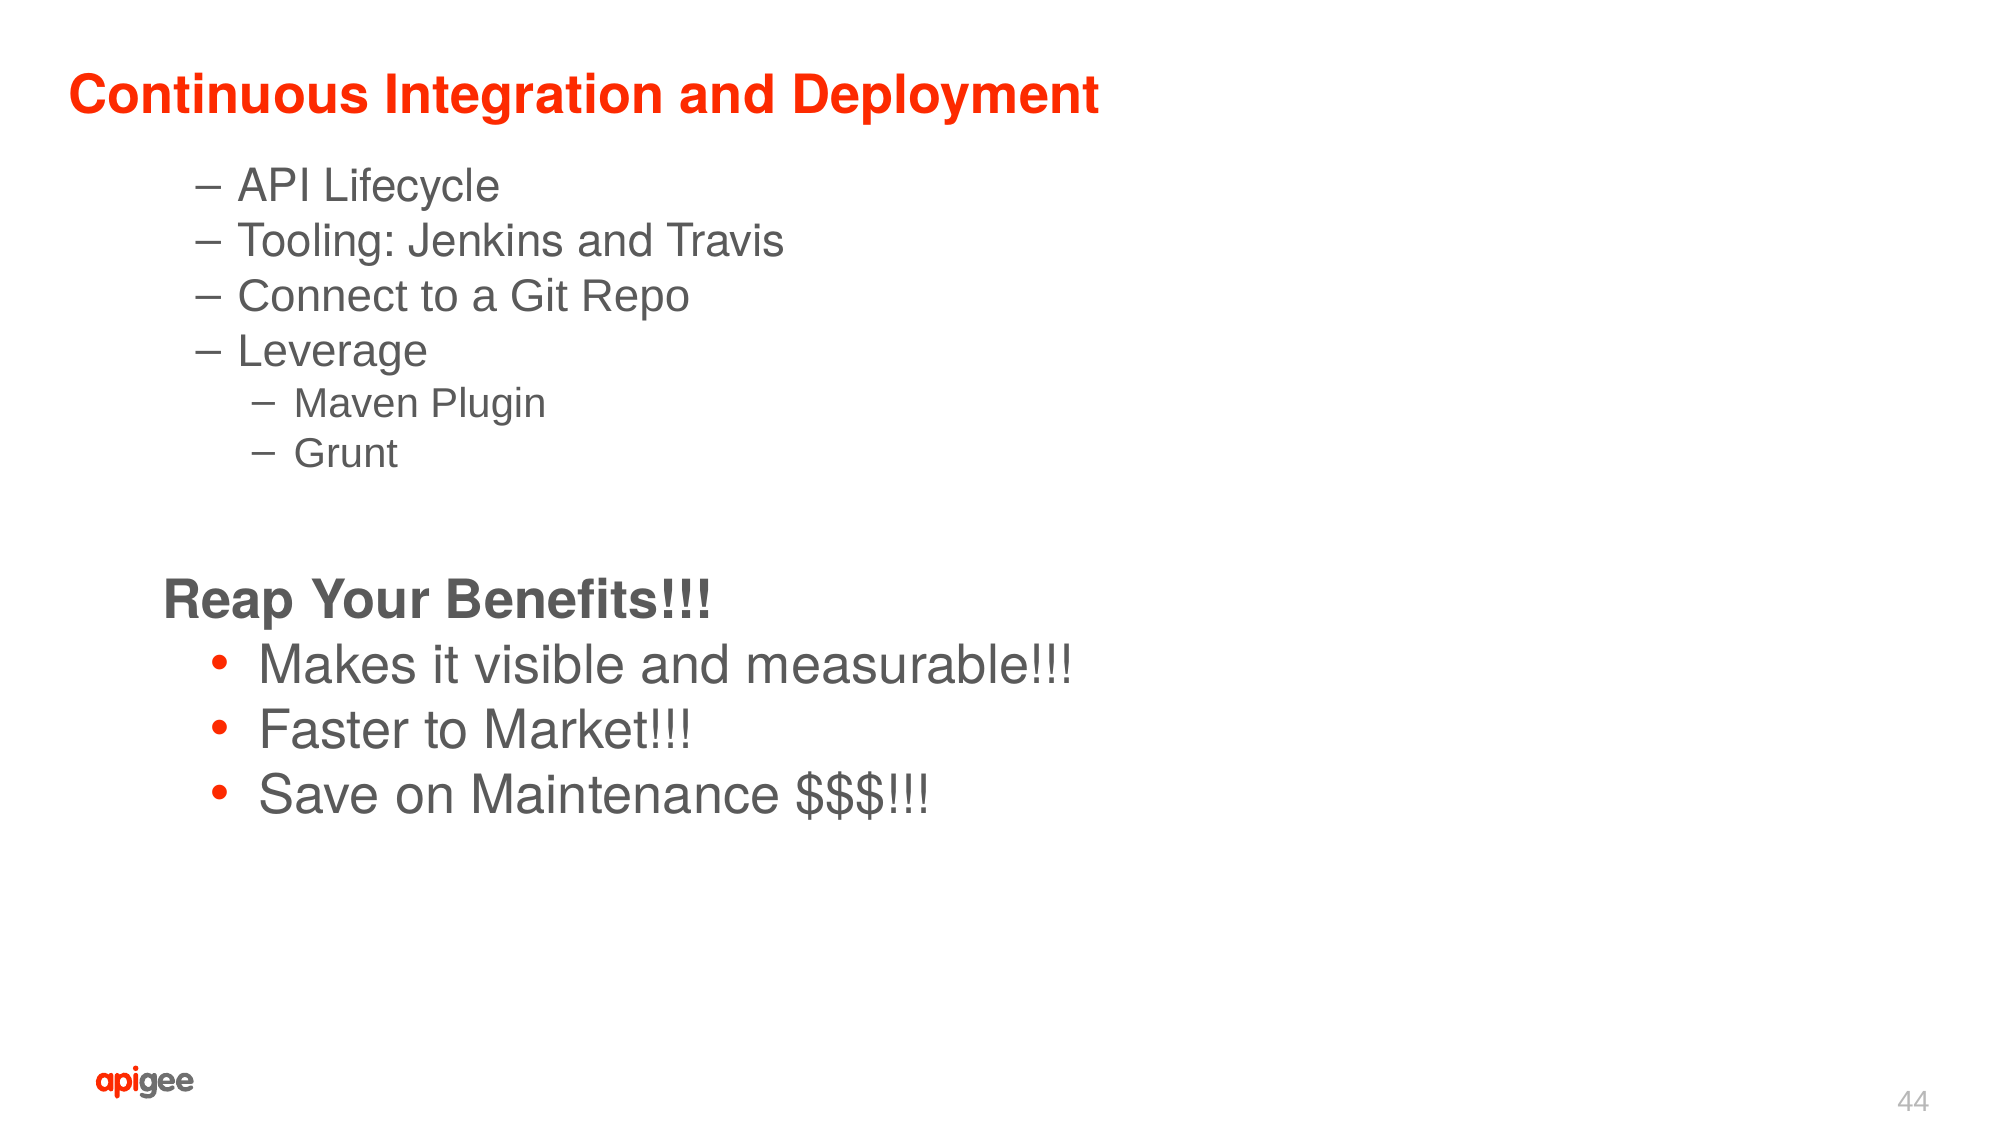

Continuous Integration and Deployment
API Lifecycle
Tooling: Jenkins and Travis
Connect to a Git Repo
Leverage
Maven Plugin
Grunt

Reap Your Benefits!!!
Makes it visible and measurable!!!
Faster to Market!!!
Save on Maintenance $$$!!!
44